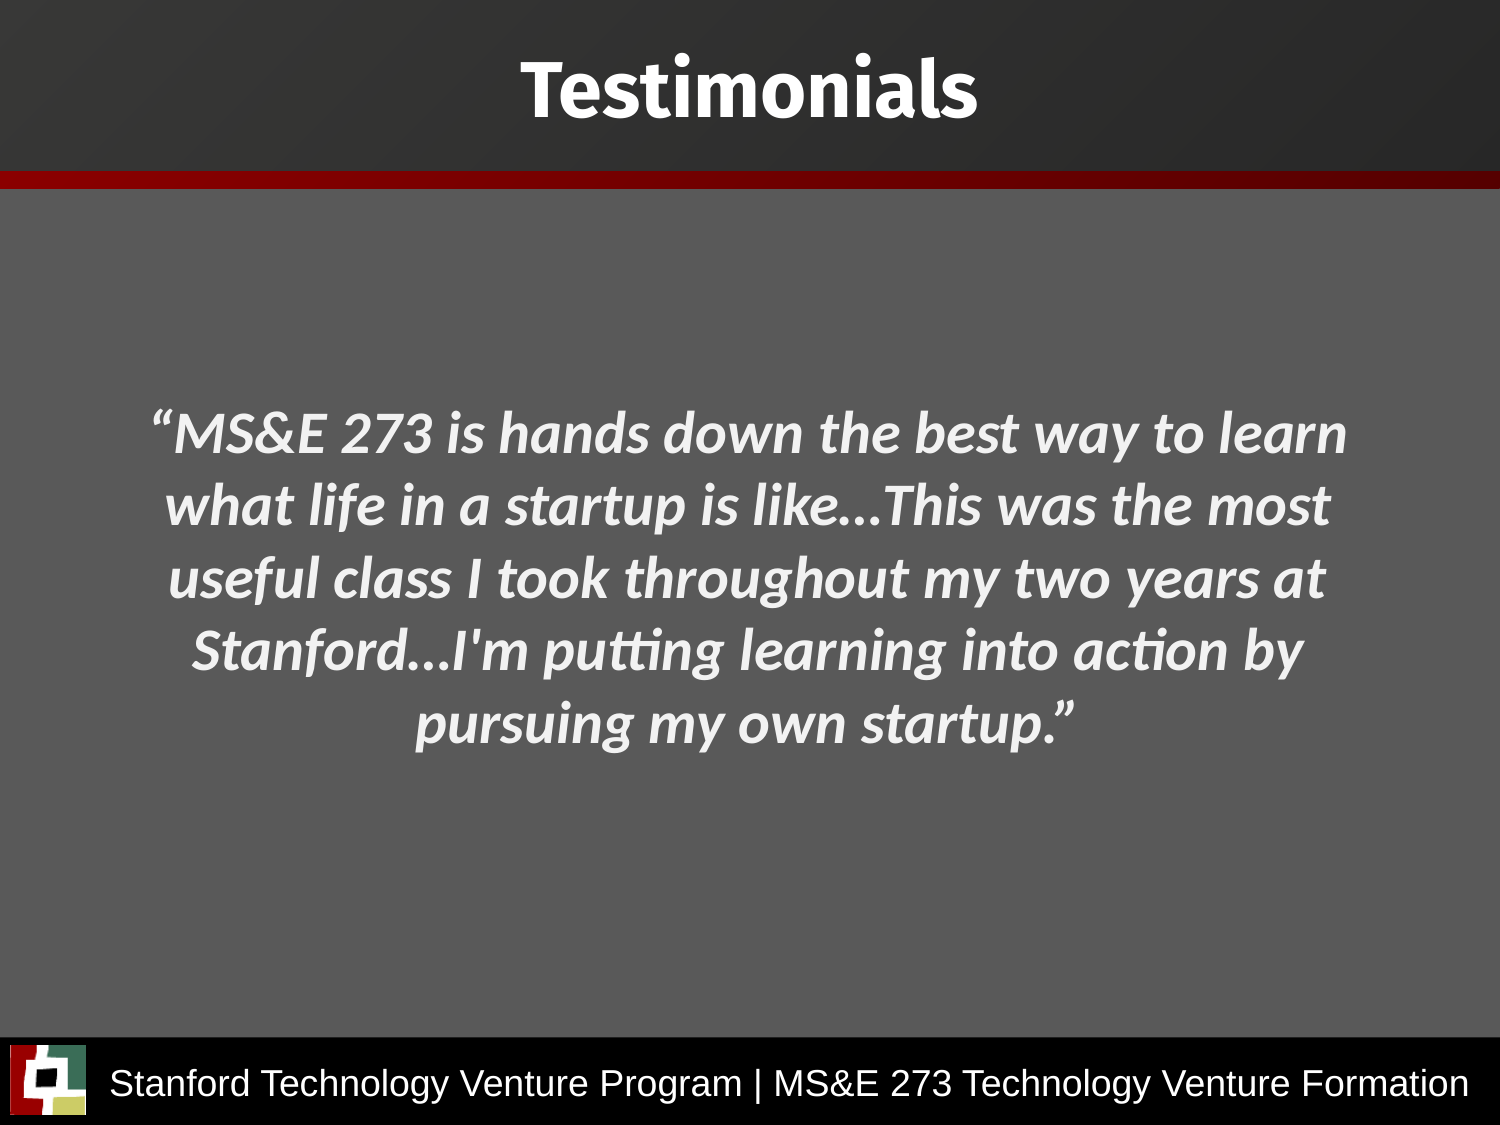

# Testimonials

“MS&E 273 is hands down the best way to learn what life in a startup is like…This was the most useful class I took throughout my two years at Stanford…I'm putting learning into action by pursuing my own startup.”